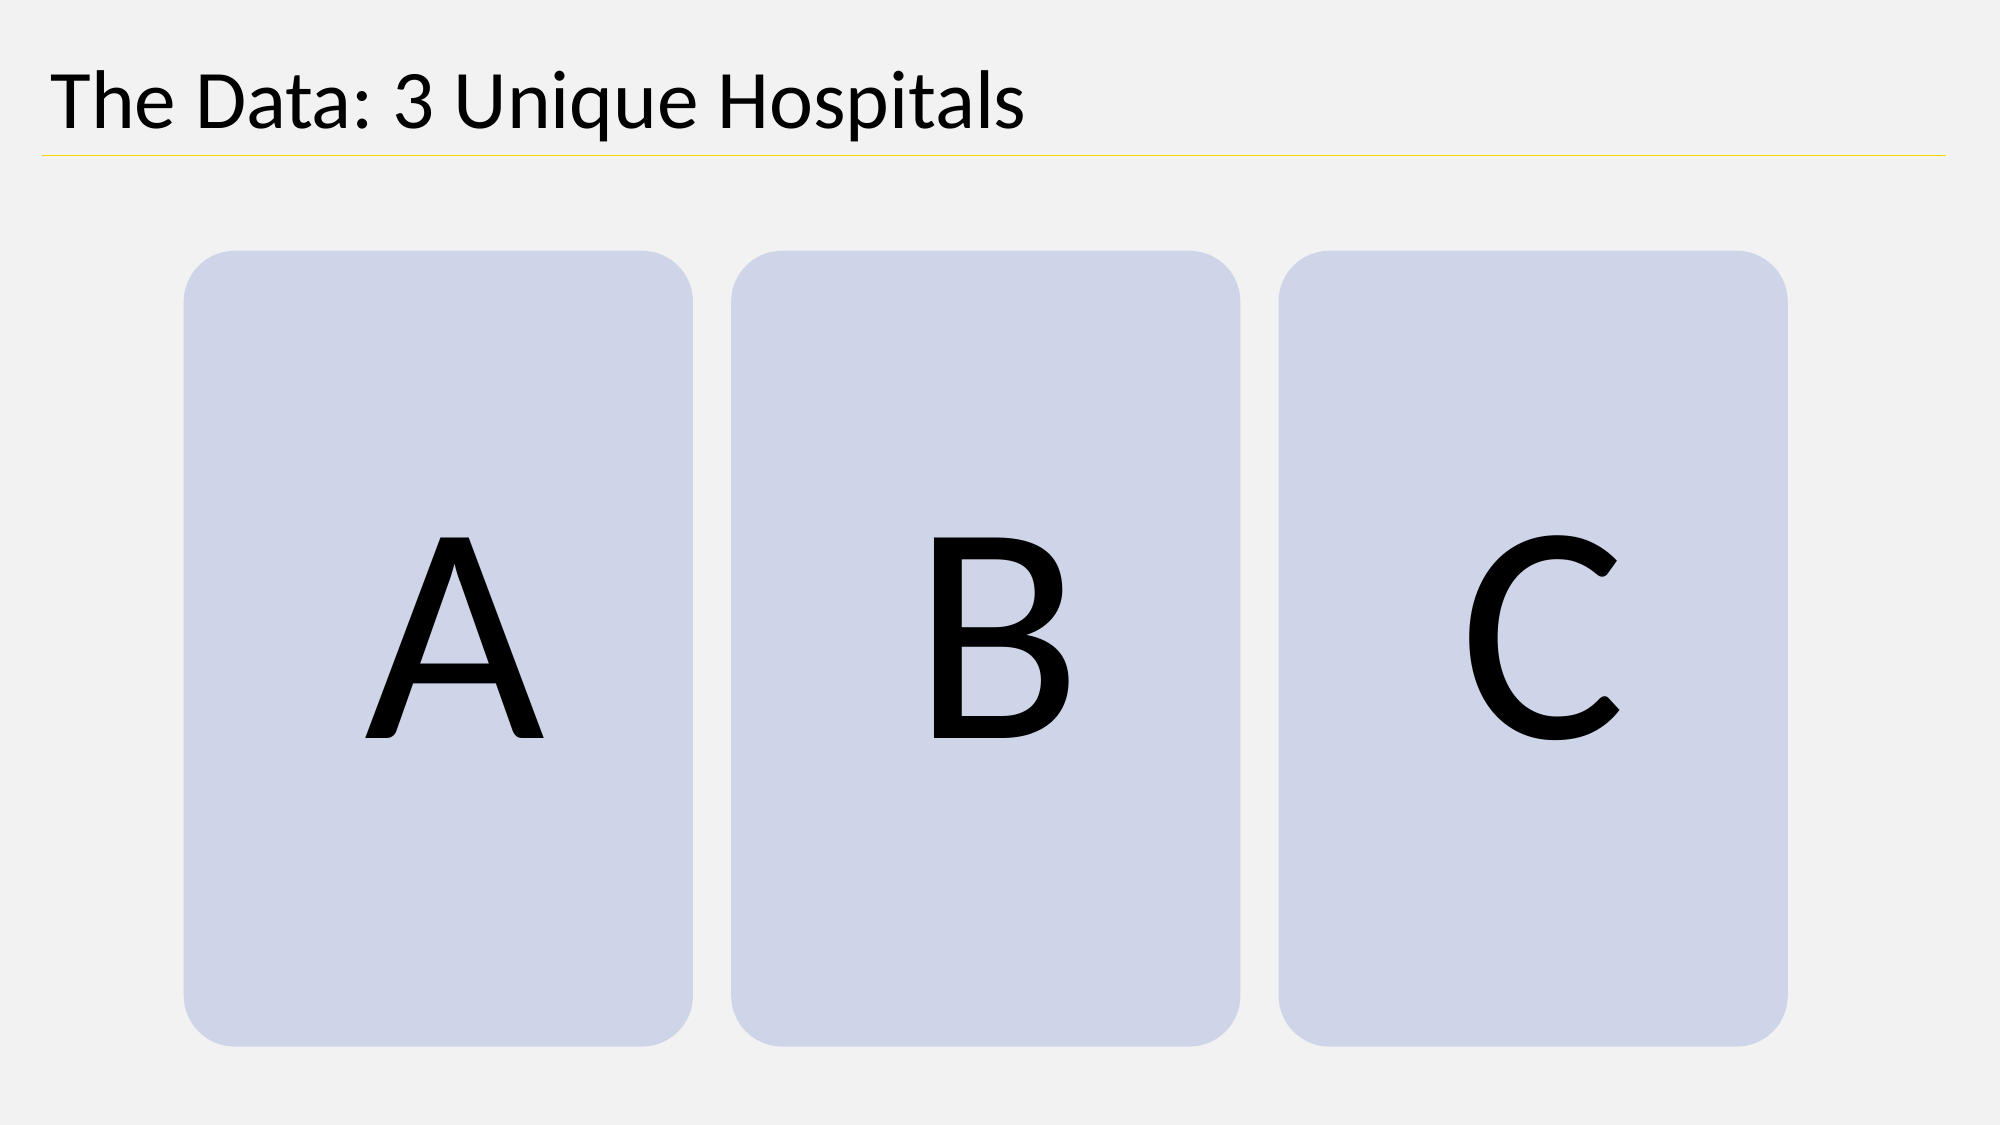

The Data: 3 Unique Hospitals

A
B
C